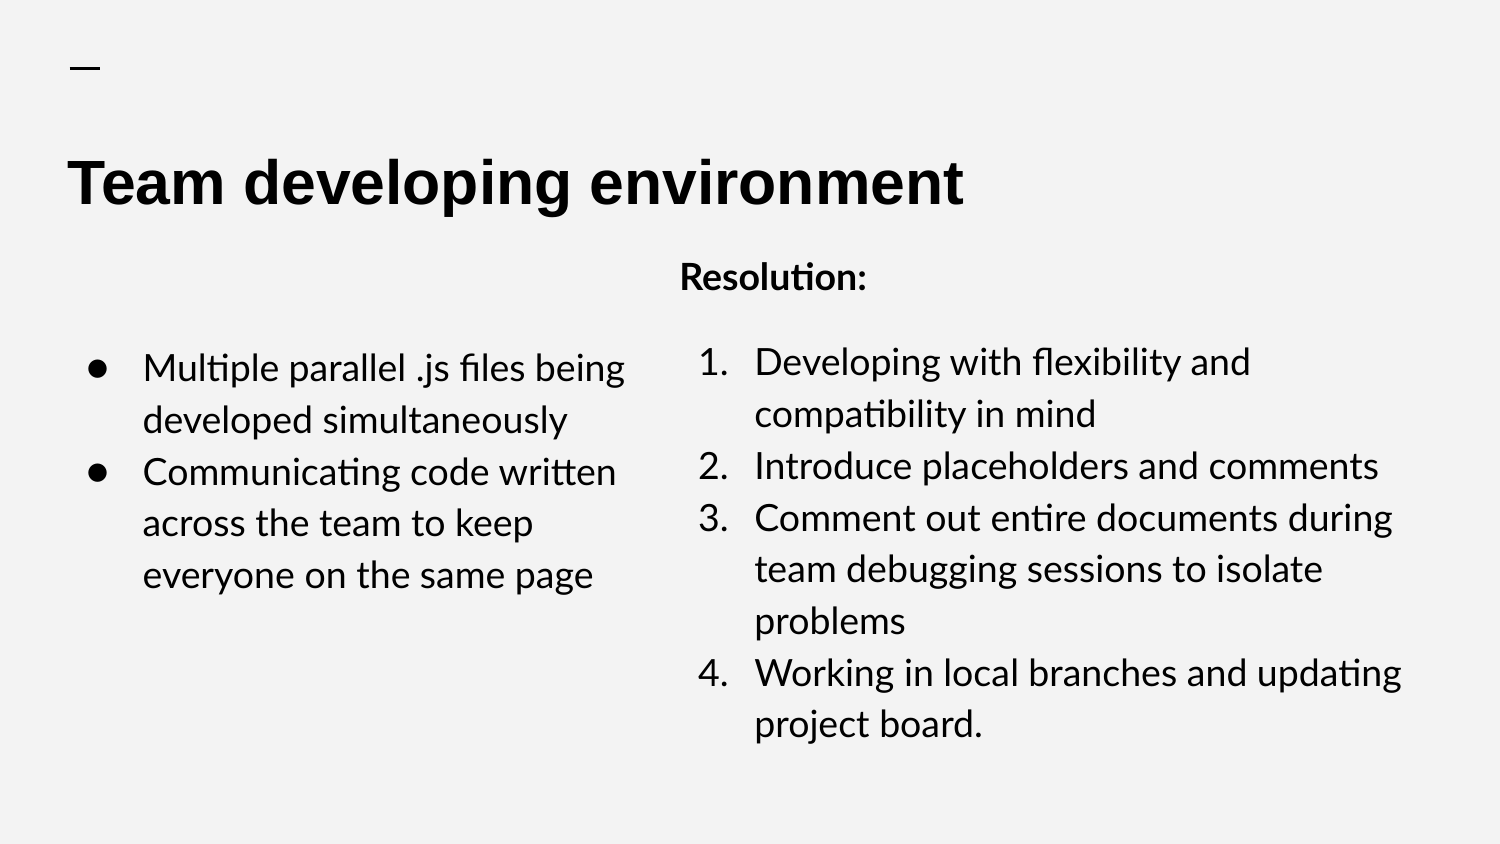

# Team developing environment
Resolution:
Developing with flexibility and compatibility in mind
Introduce placeholders and comments
Comment out entire documents during team debugging sessions to isolate problems
Working in local branches and updating project board.

Multiple parallel .js files being developed simultaneously
Communicating code written across the team to keep everyone on the same page